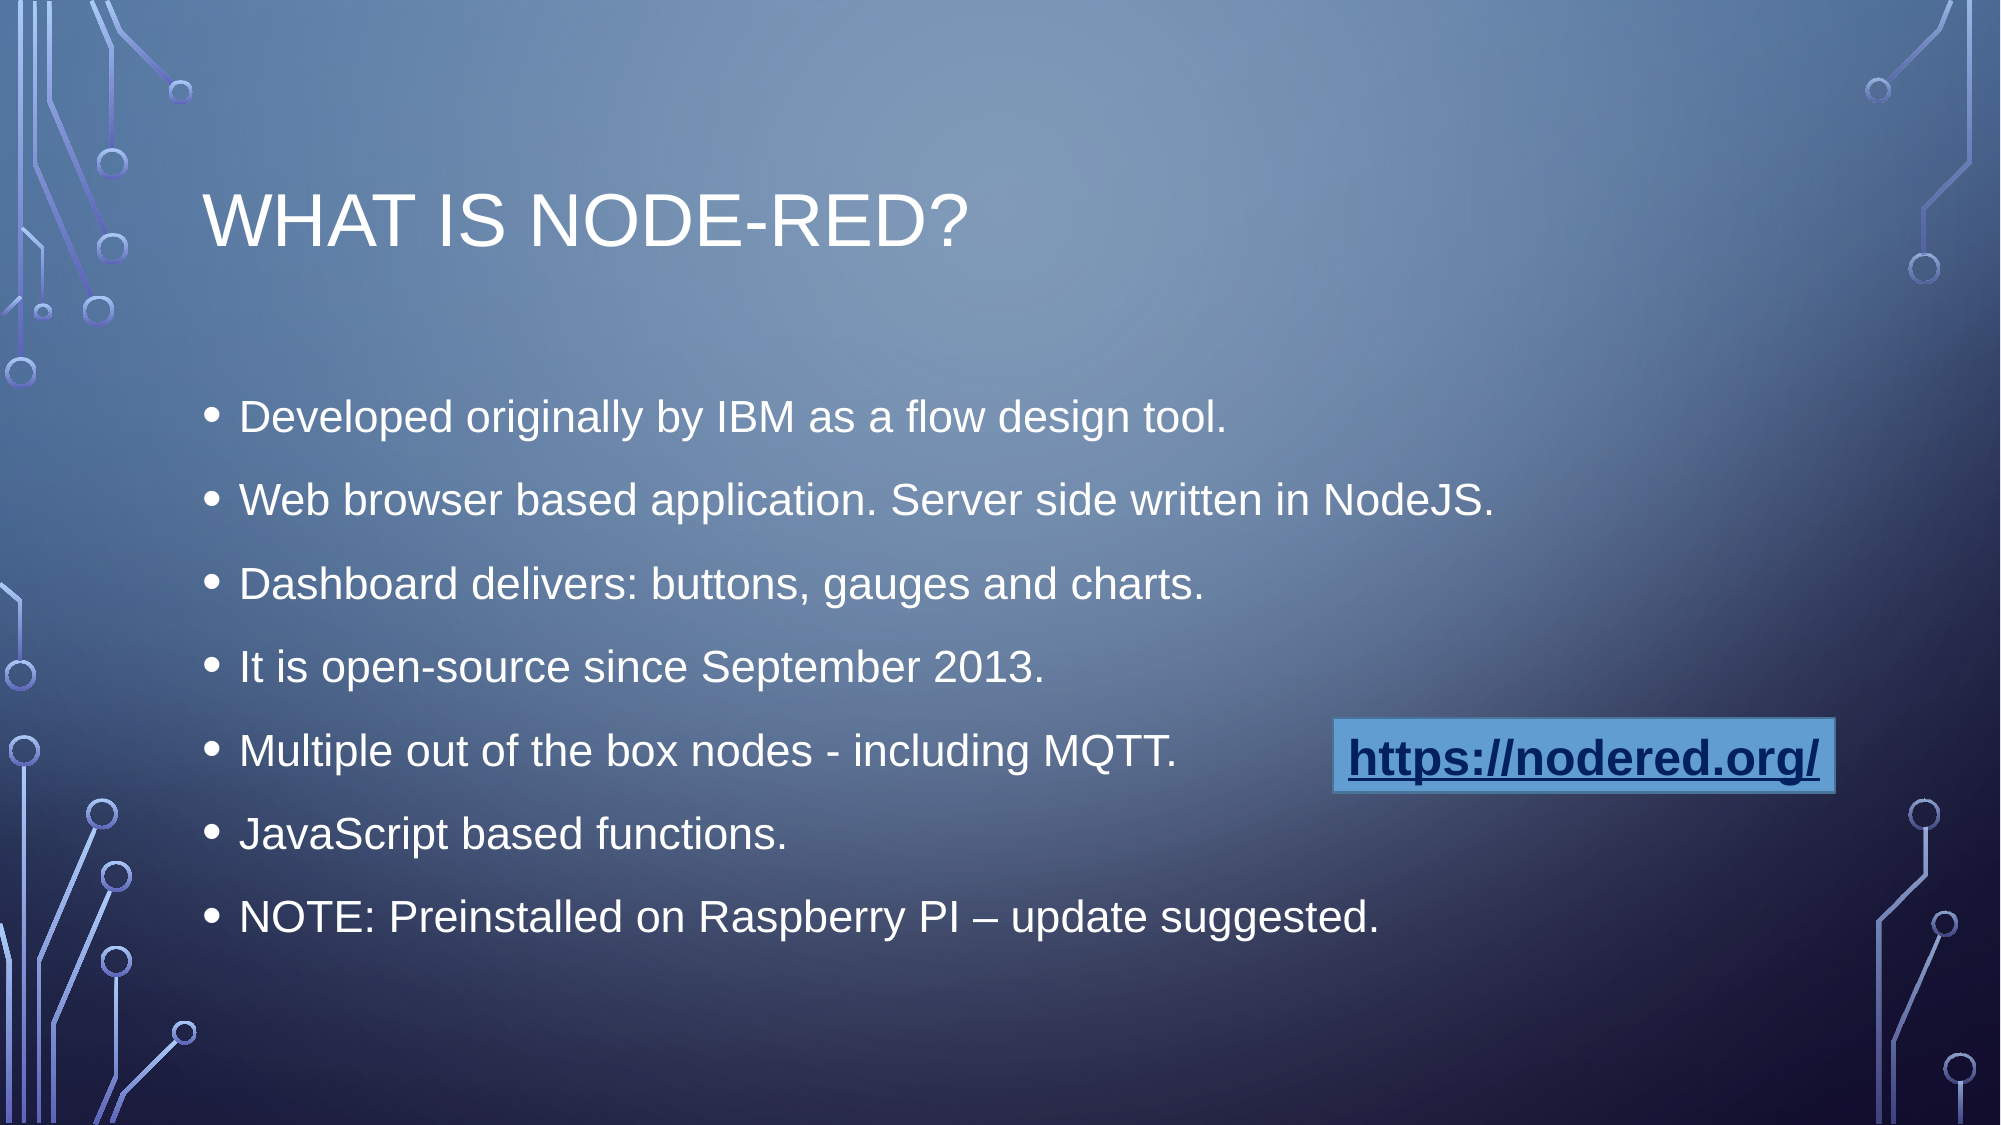

# What is Node-Red?
Developed originally by IBM as a flow design tool.
Web browser based application. Server side written in NodeJS.
Dashboard delivers: buttons, gauges and charts.
It is open-source since September 2013.
Multiple out of the box nodes - including MQTT.
JavaScript based functions.
NOTE: Preinstalled on Raspberry PI – update suggested.
https://nodered.org/